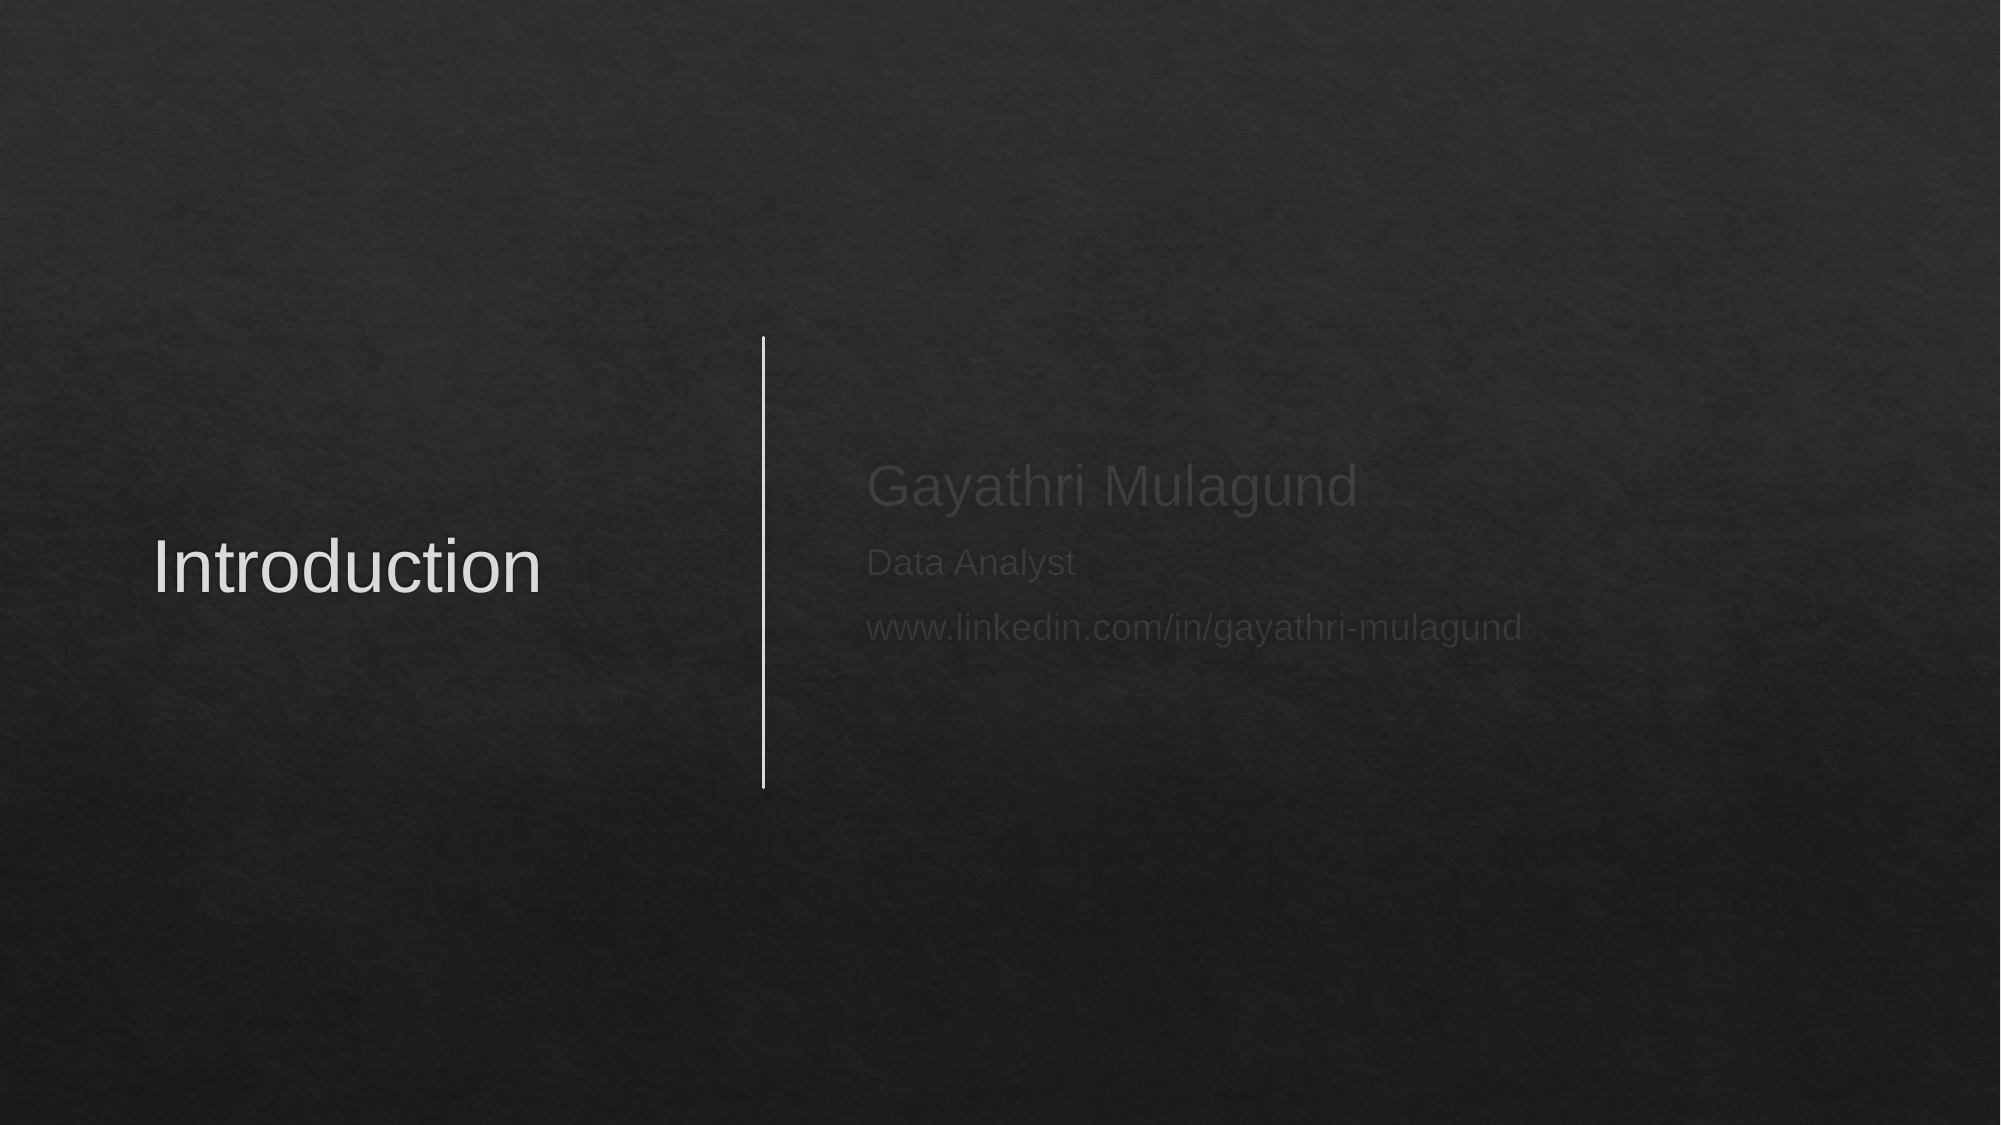

# Introduction
Gayathri Mulagund
Data Analyst
www.linkedin.com/in/gayathri-mulagund